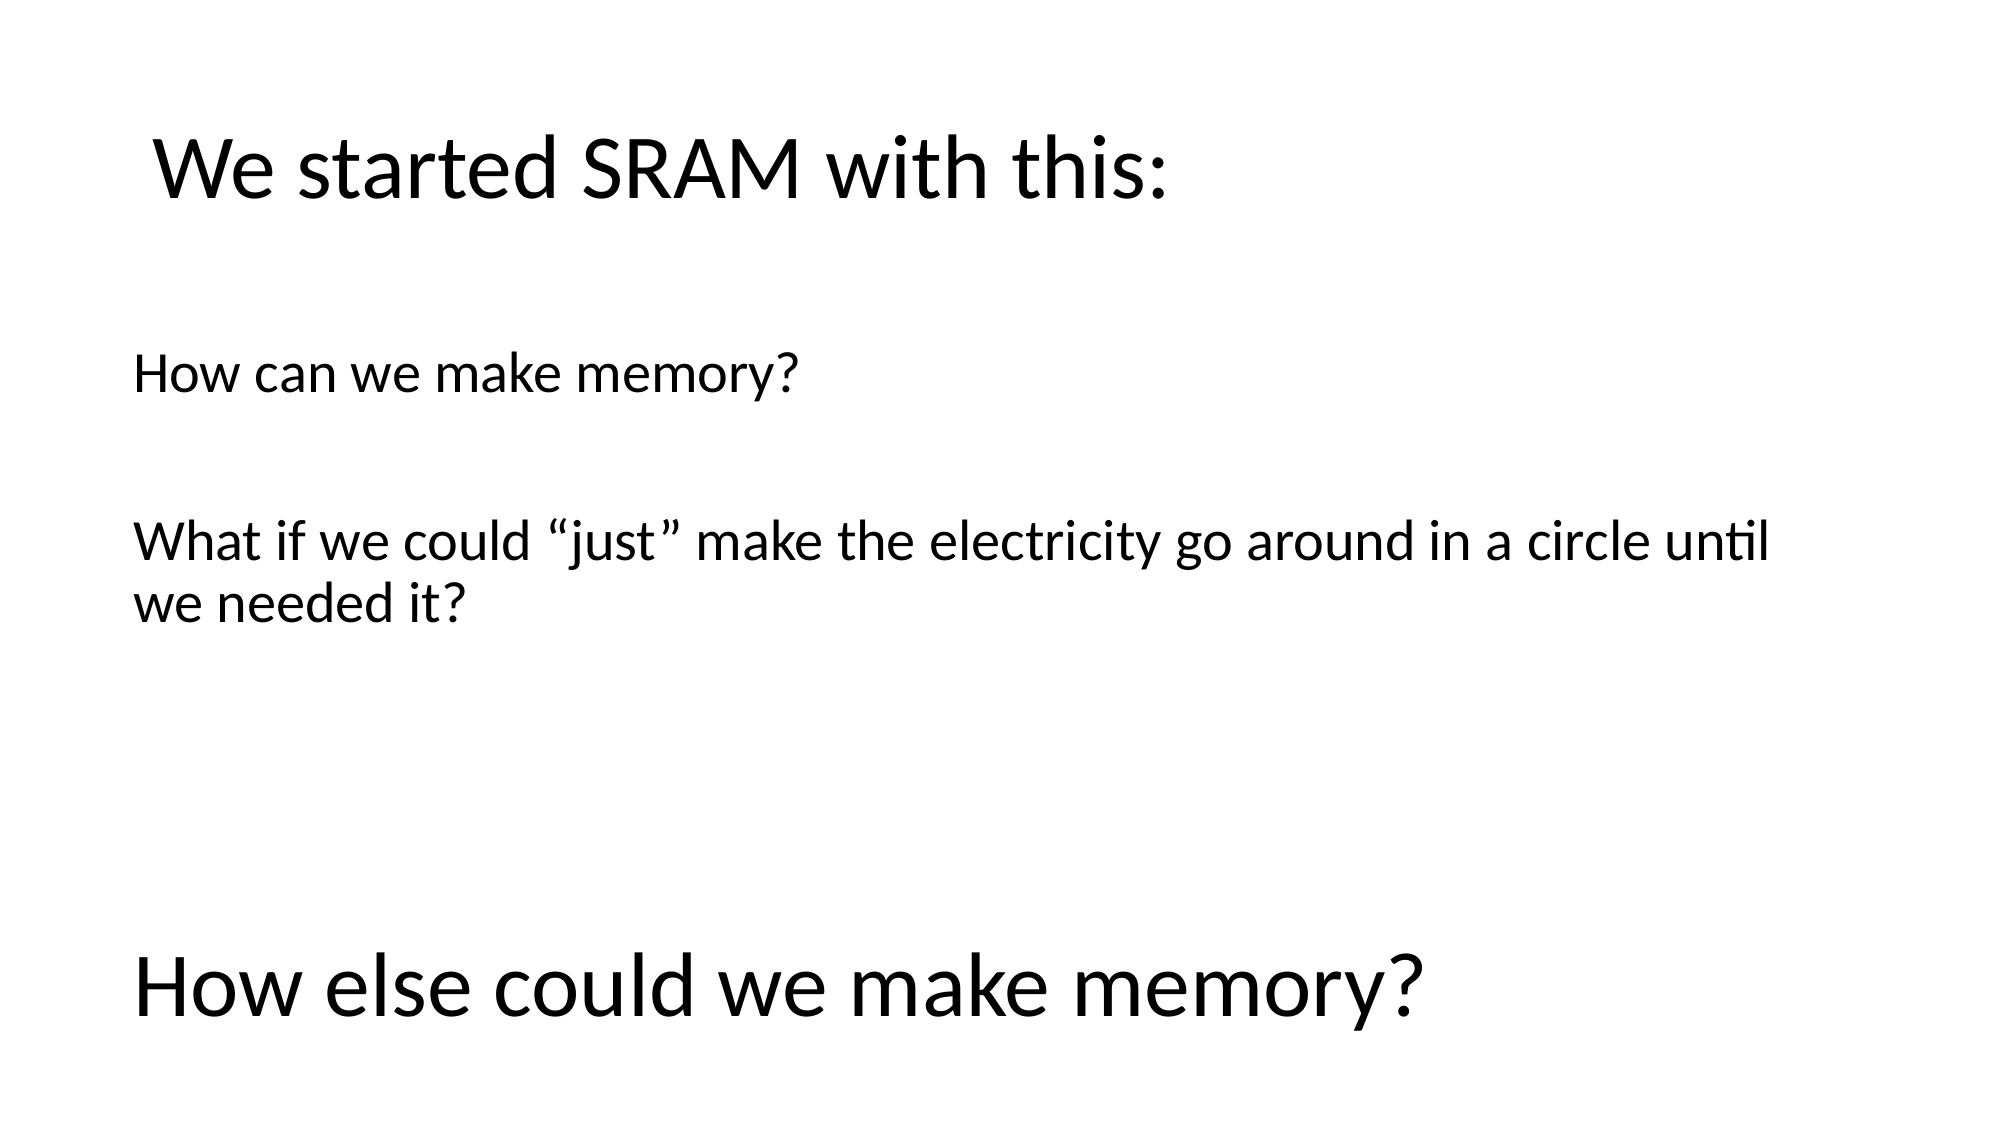

# We started SRAM with this:
How can we make memory?

What if we could “just” make the electricity go around in a circle until we needed it?
How else could we make memory?